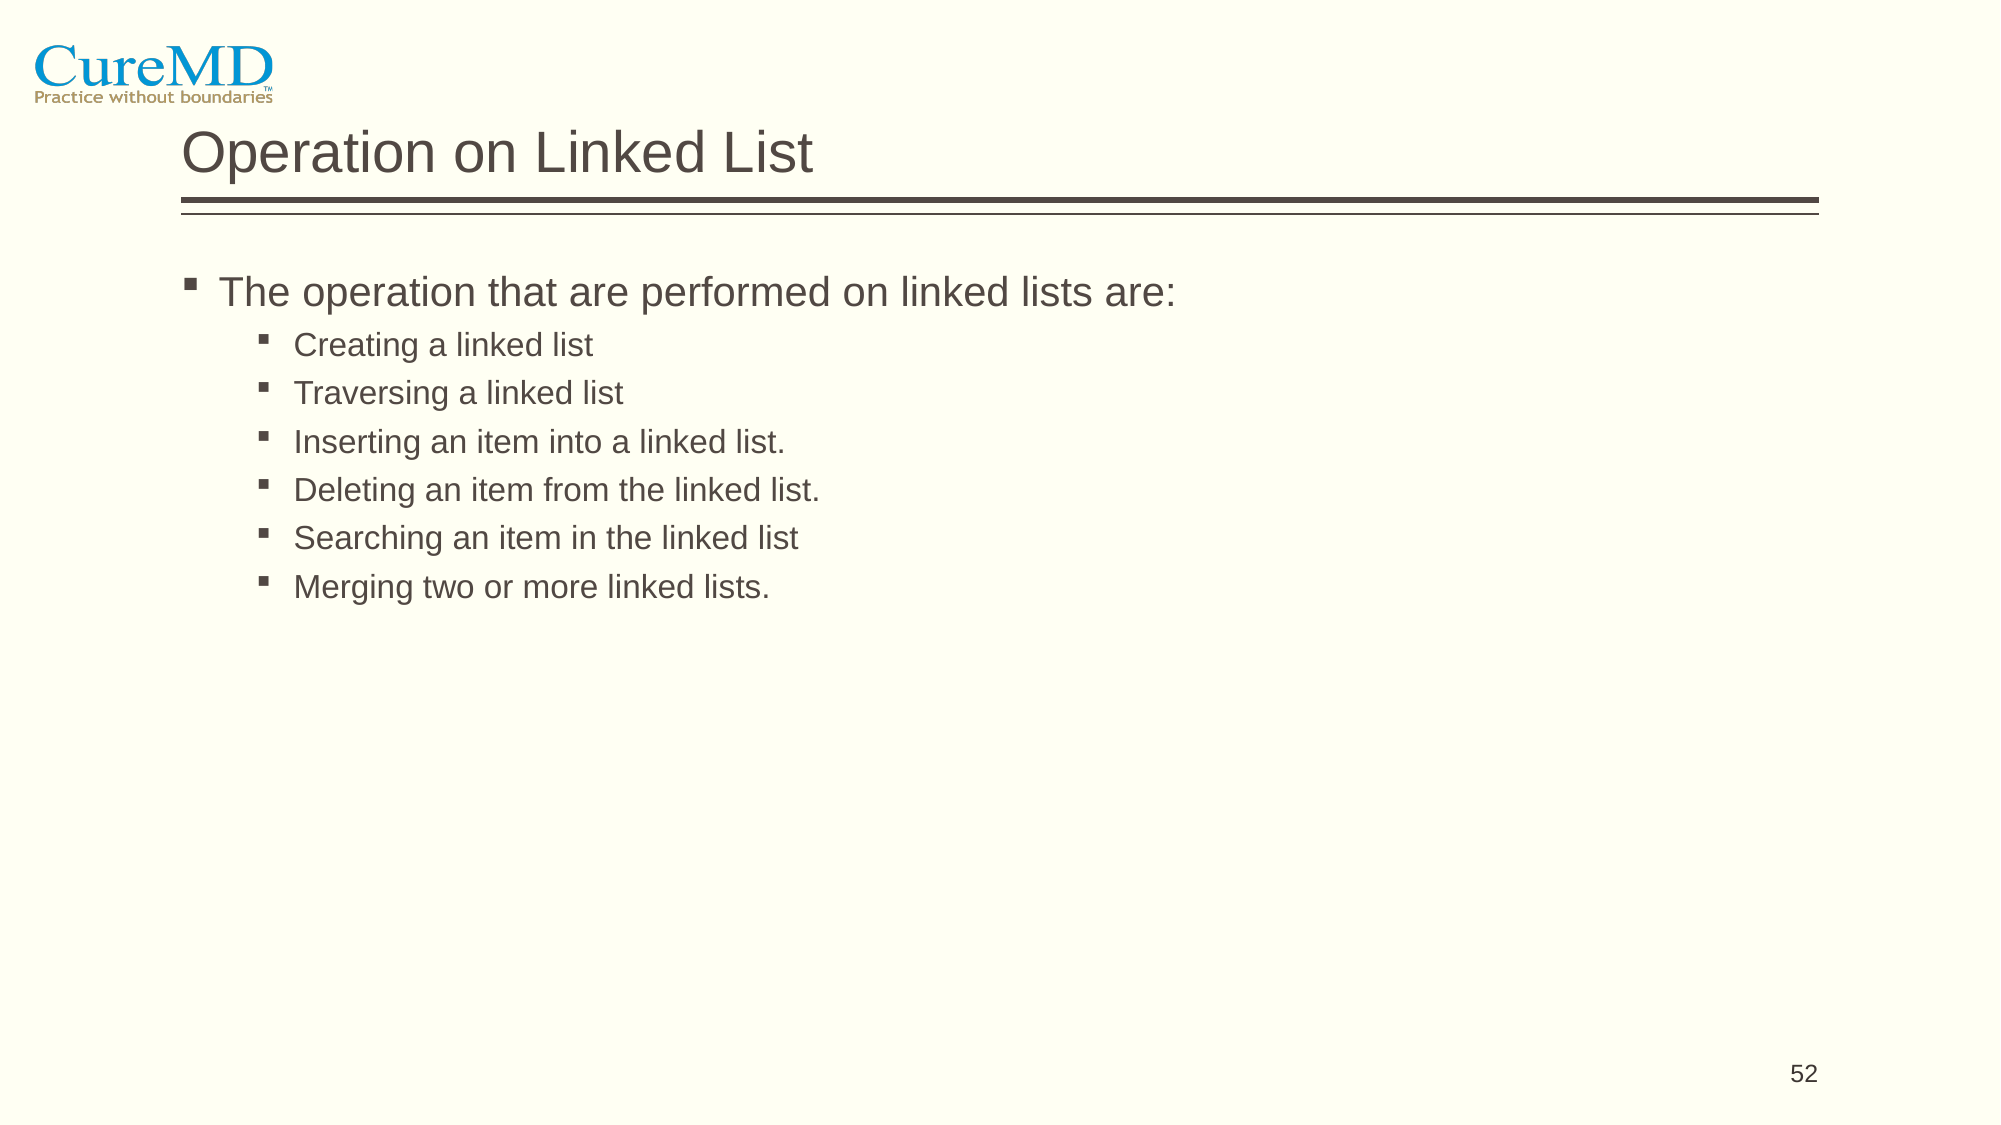

# Operation on Linked List
The operation that are performed on linked lists are:
Creating a linked list
Traversing a linked list
Inserting an item into a linked list.
Deleting an item from the linked list.
Searching an item in the linked list
Merging two or more linked lists.
52